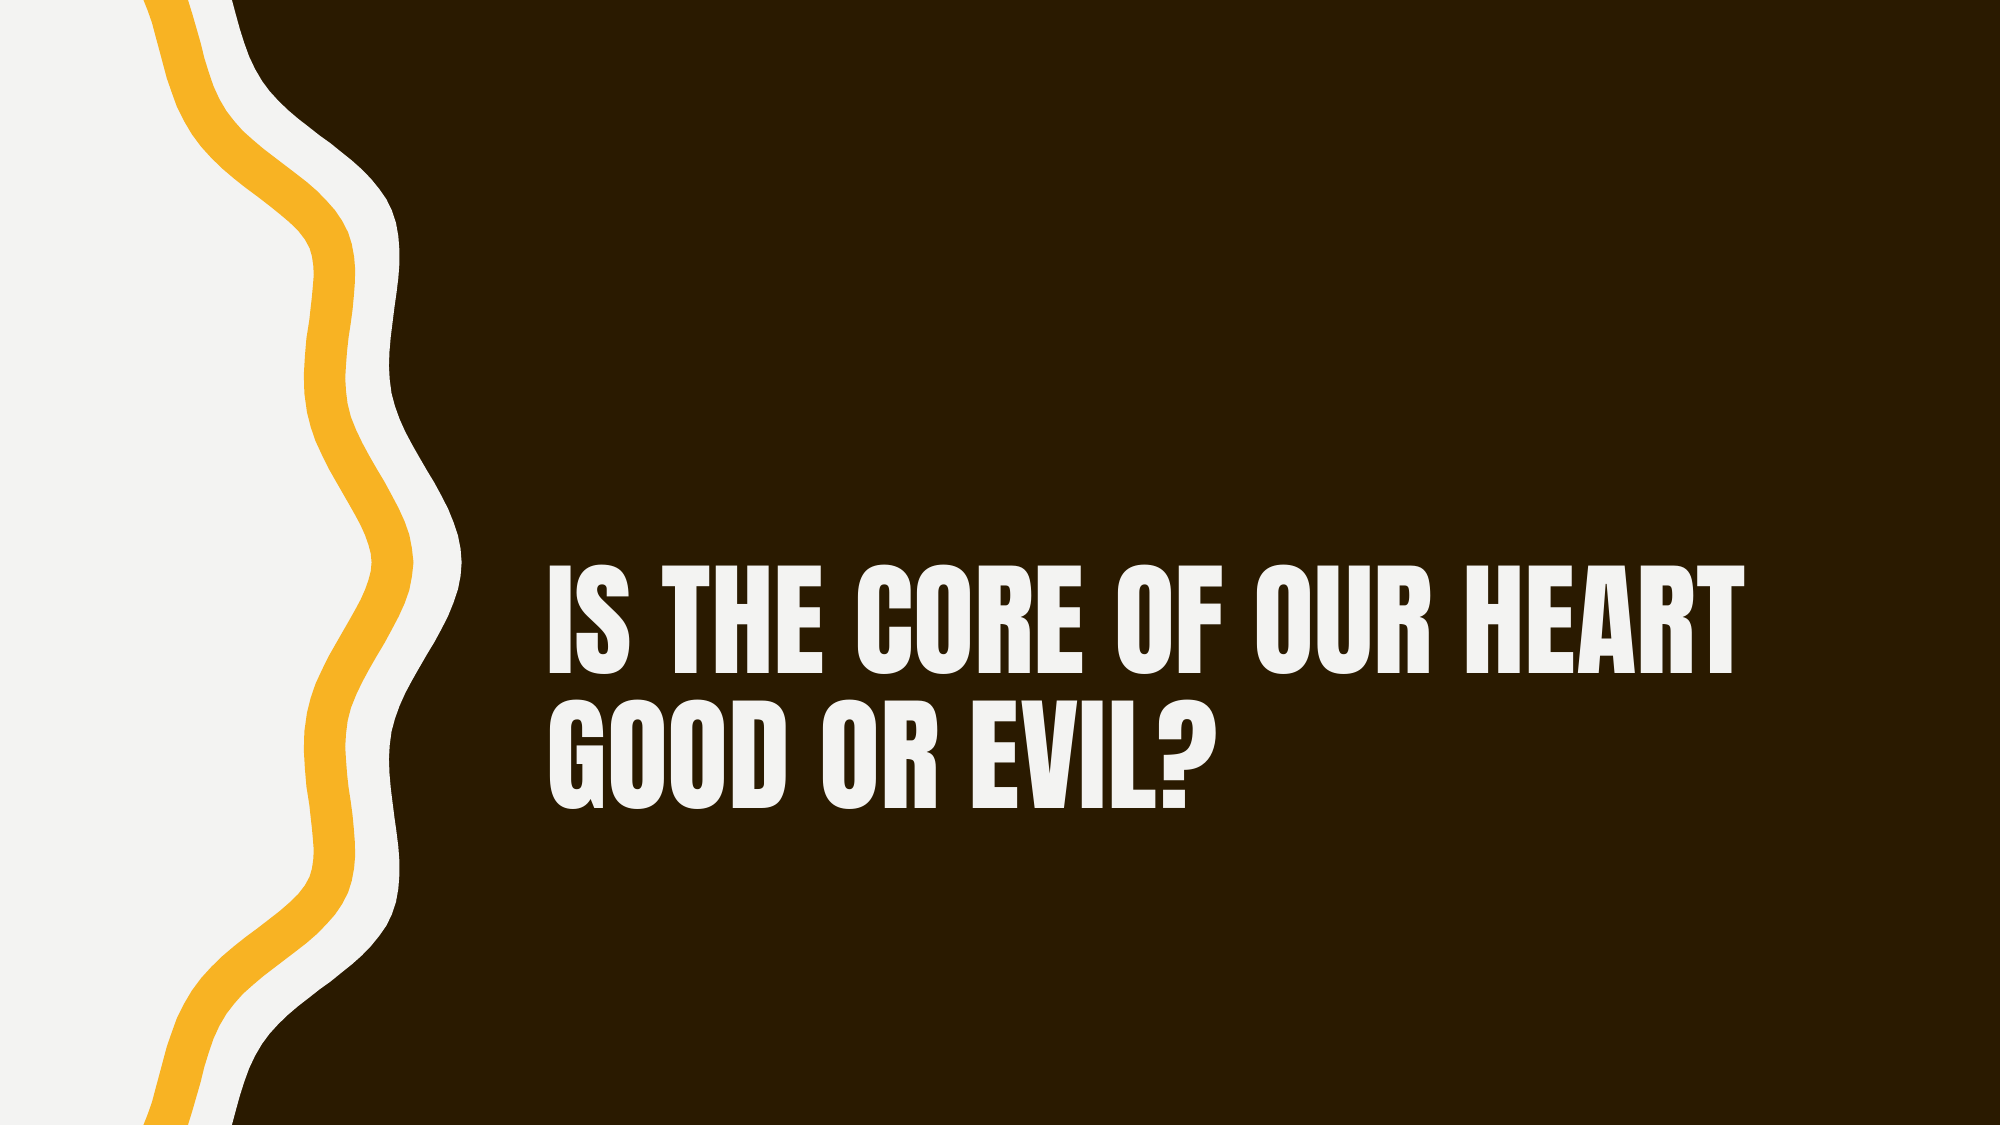

# IS THE CORE OF OUR HEART GOOD OR EVIL?